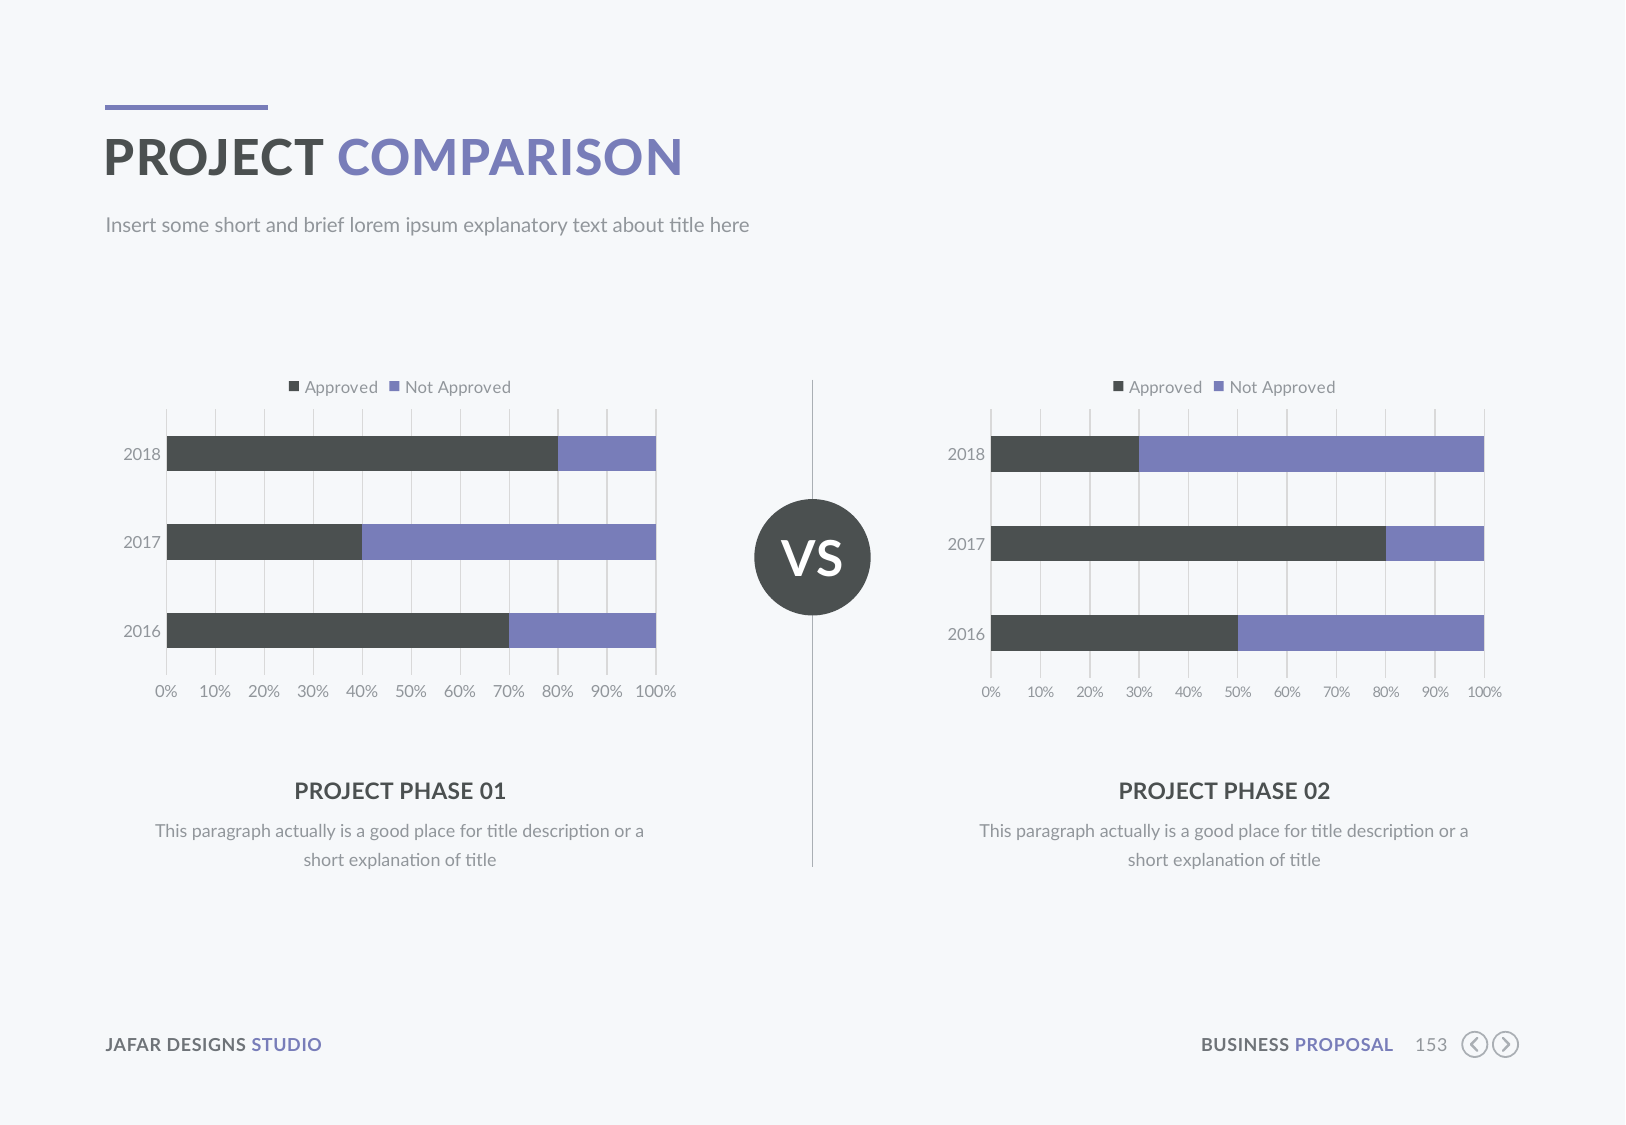

Project Comparison
Insert some short and brief lorem ipsum explanatory text about title here

### Chart

| Category | Approved | Not Approved |
|---|---|---|
| 2016 | 0.7 | 0.3 |
| 2017 | 0.4 | 0.6 |
| 2018 | 0.8 | 0.2 |

### Chart

| Category | Approved | Not Approved |
|---|---|---|
| 2016 | 0.5 | 0.5 |
| 2017 | 0.8 | 0.2 |
| 2018 | 0.3 | 0.7 |
VS
Project Phase 01
Project Phase 02
This paragraph actually is a good place for title description or a short explanation of title
This paragraph actually is a good place for title description or a short explanation of title